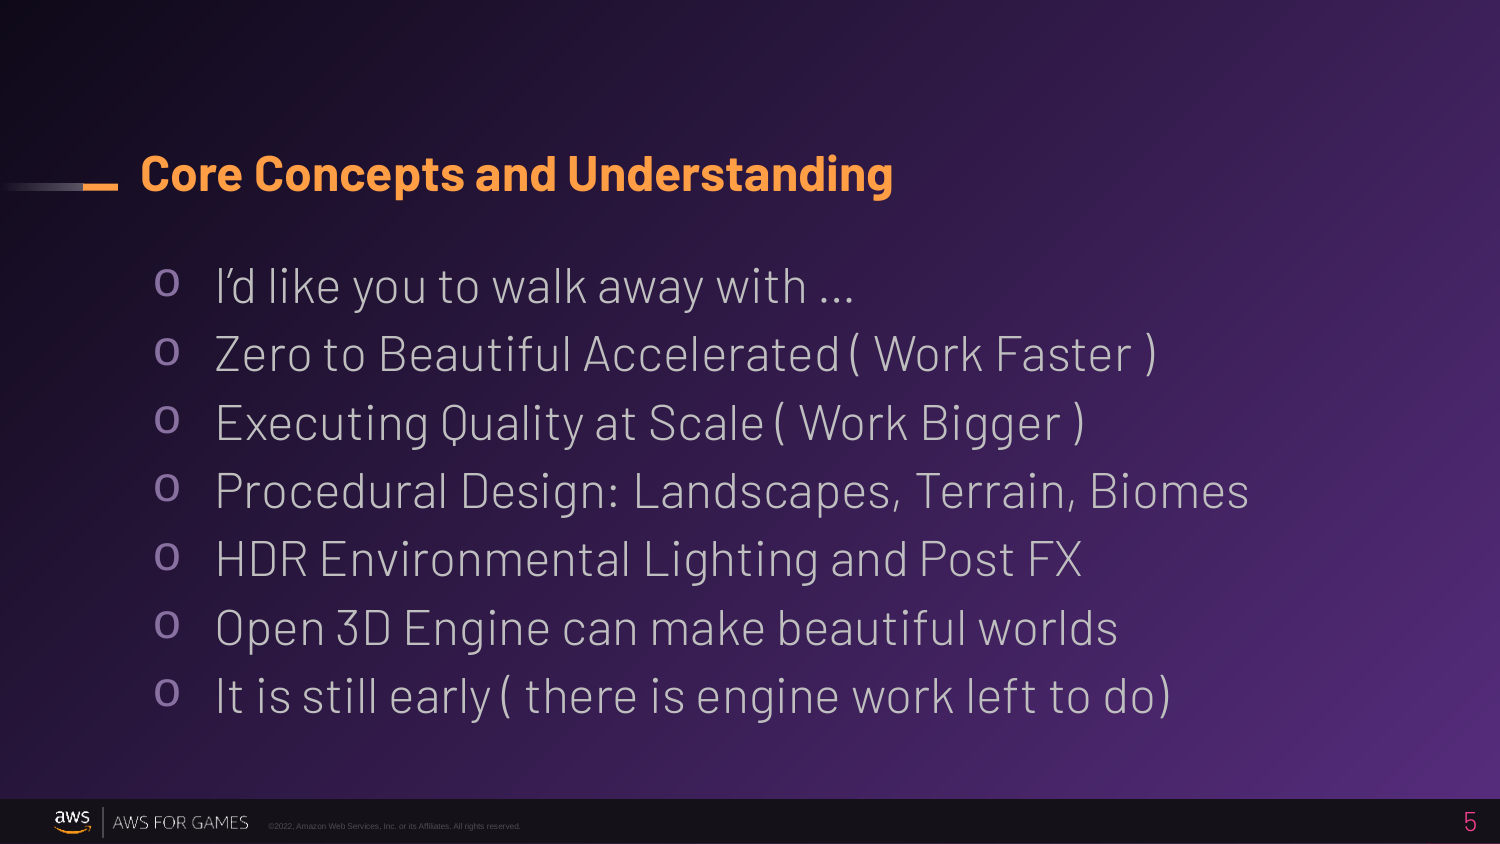

# Core Concepts and Understanding
I’d like you to walk away with …
Zero to Beautiful Accelerated ( Work Faster )
Executing Quality at Scale ( Work Bigger )
Procedural Design: Landscapes, Terrain, Biomes
HDR Environmental Lighting and Post FX
Open 3D Engine can make beautiful worlds
It is still early ( there is engine work left to do)
5